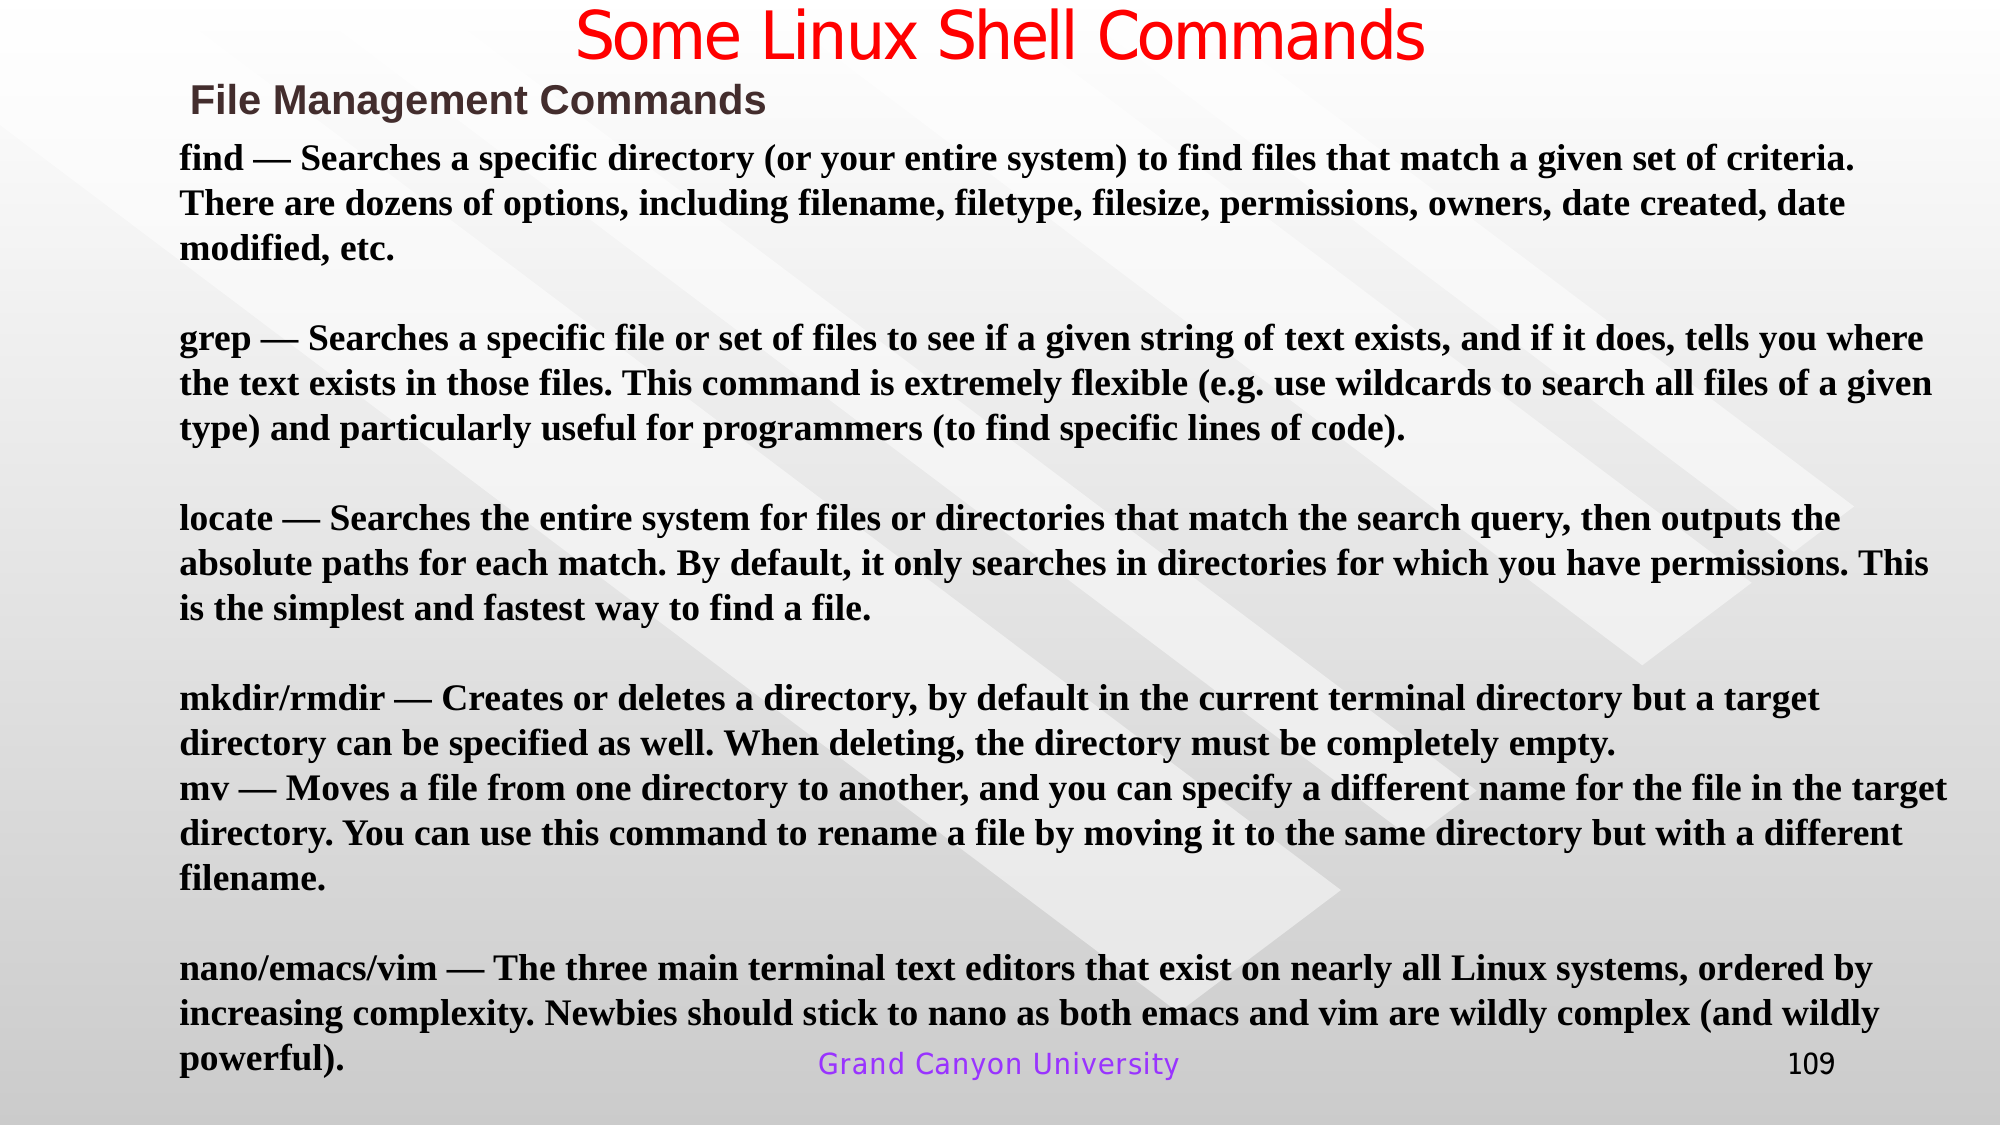

# Some Linux Shell Commands
File Management Commands
find — Searches a specific directory (or your entire system) to find files that match a given set of criteria. There are dozens of options, including filename, filetype, filesize, permissions, owners, date created, date modified, etc.

grep — Searches a specific file or set of files to see if a given string of text exists, and if it does, tells you where the text exists in those files. This command is extremely flexible (e.g. use wildcards to search all files of a given type) and particularly useful for programmers (to find specific lines of code).

locate — Searches the entire system for files or directories that match the search query, then outputs the absolute paths for each match. By default, it only searches in directories for which you have permissions. This is the simplest and fastest way to find a file.

mkdir/rmdir — Creates or deletes a directory, by default in the current terminal directory but a target directory can be specified as well. When deleting, the directory must be completely empty.
mv — Moves a file from one directory to another, and you can specify a different name for the file in the target directory. You can use this command to rename a file by moving it to the same directory but with a different filename.

nano/emacs/vim — The three main terminal text editors that exist on nearly all Linux systems, ordered by increasing complexity. Newbies should stick to nano as both emacs and vim are wildly complex (and wildly powerful).
Grand Canyon University
109